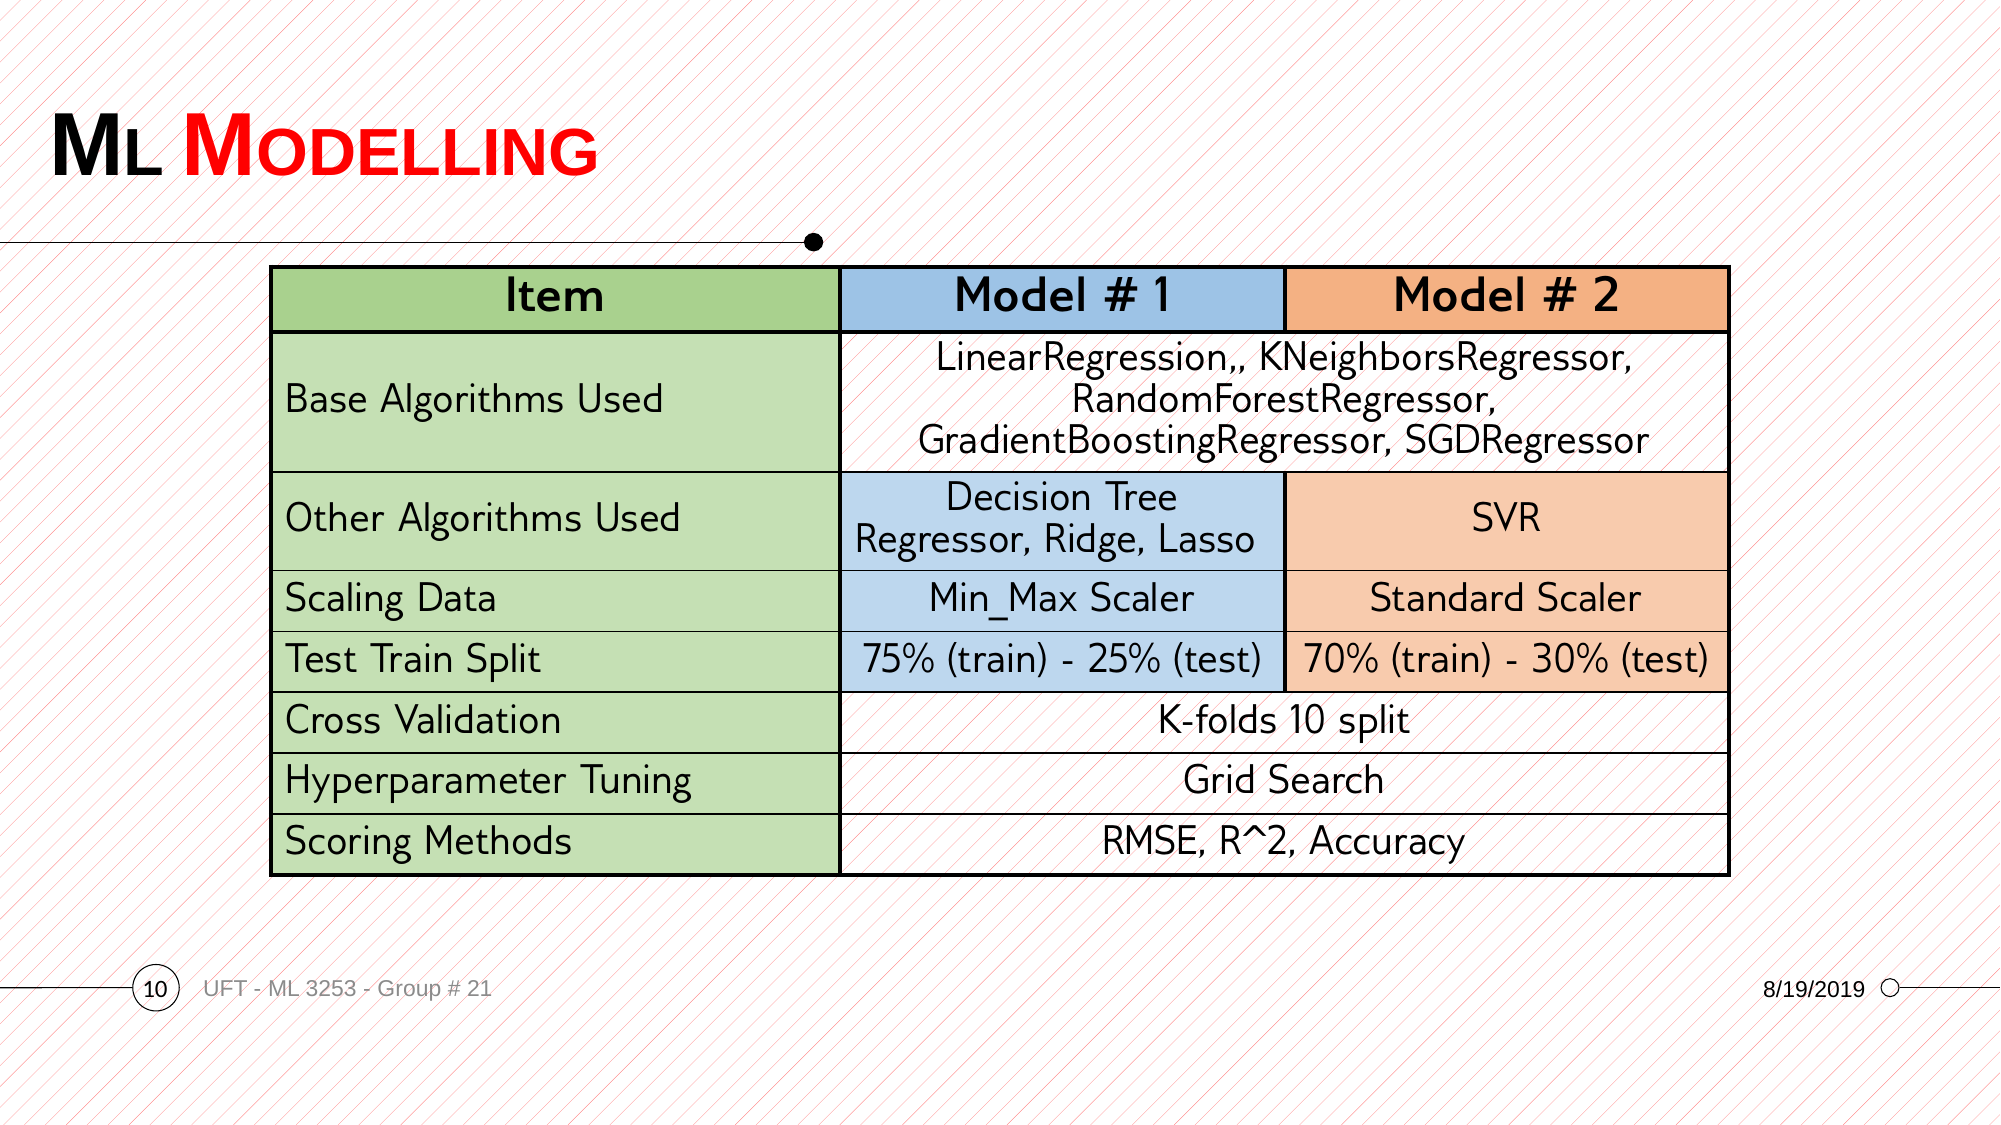

# ML MODELLING
| Item | Model # 1 | Model # 2 |
| --- | --- | --- |
| Base Algorithms Used | LinearRegression,, KNeighborsRegressor, RandomForestRegressor, GradientBoostingRegressor, SGDRegressor |  |
| Other Algorithms Used | Decision Tree Regressor, Ridge, Lasso | SVR |
| Scaling Data | Min\_Max Scaler | Standard Scaler |
| Test Train Split | 75% (train) - 25% (test) | 70% (train) - 30% (test) |
| Cross Validation | K-folds 10 split |  |
| Hyperparameter Tuning | Grid Search |  |
| Scoring Methods | RMSE, R^2, Accuracy |  |
10
UFT - ML 3253 - Group # 21
8/19/2019